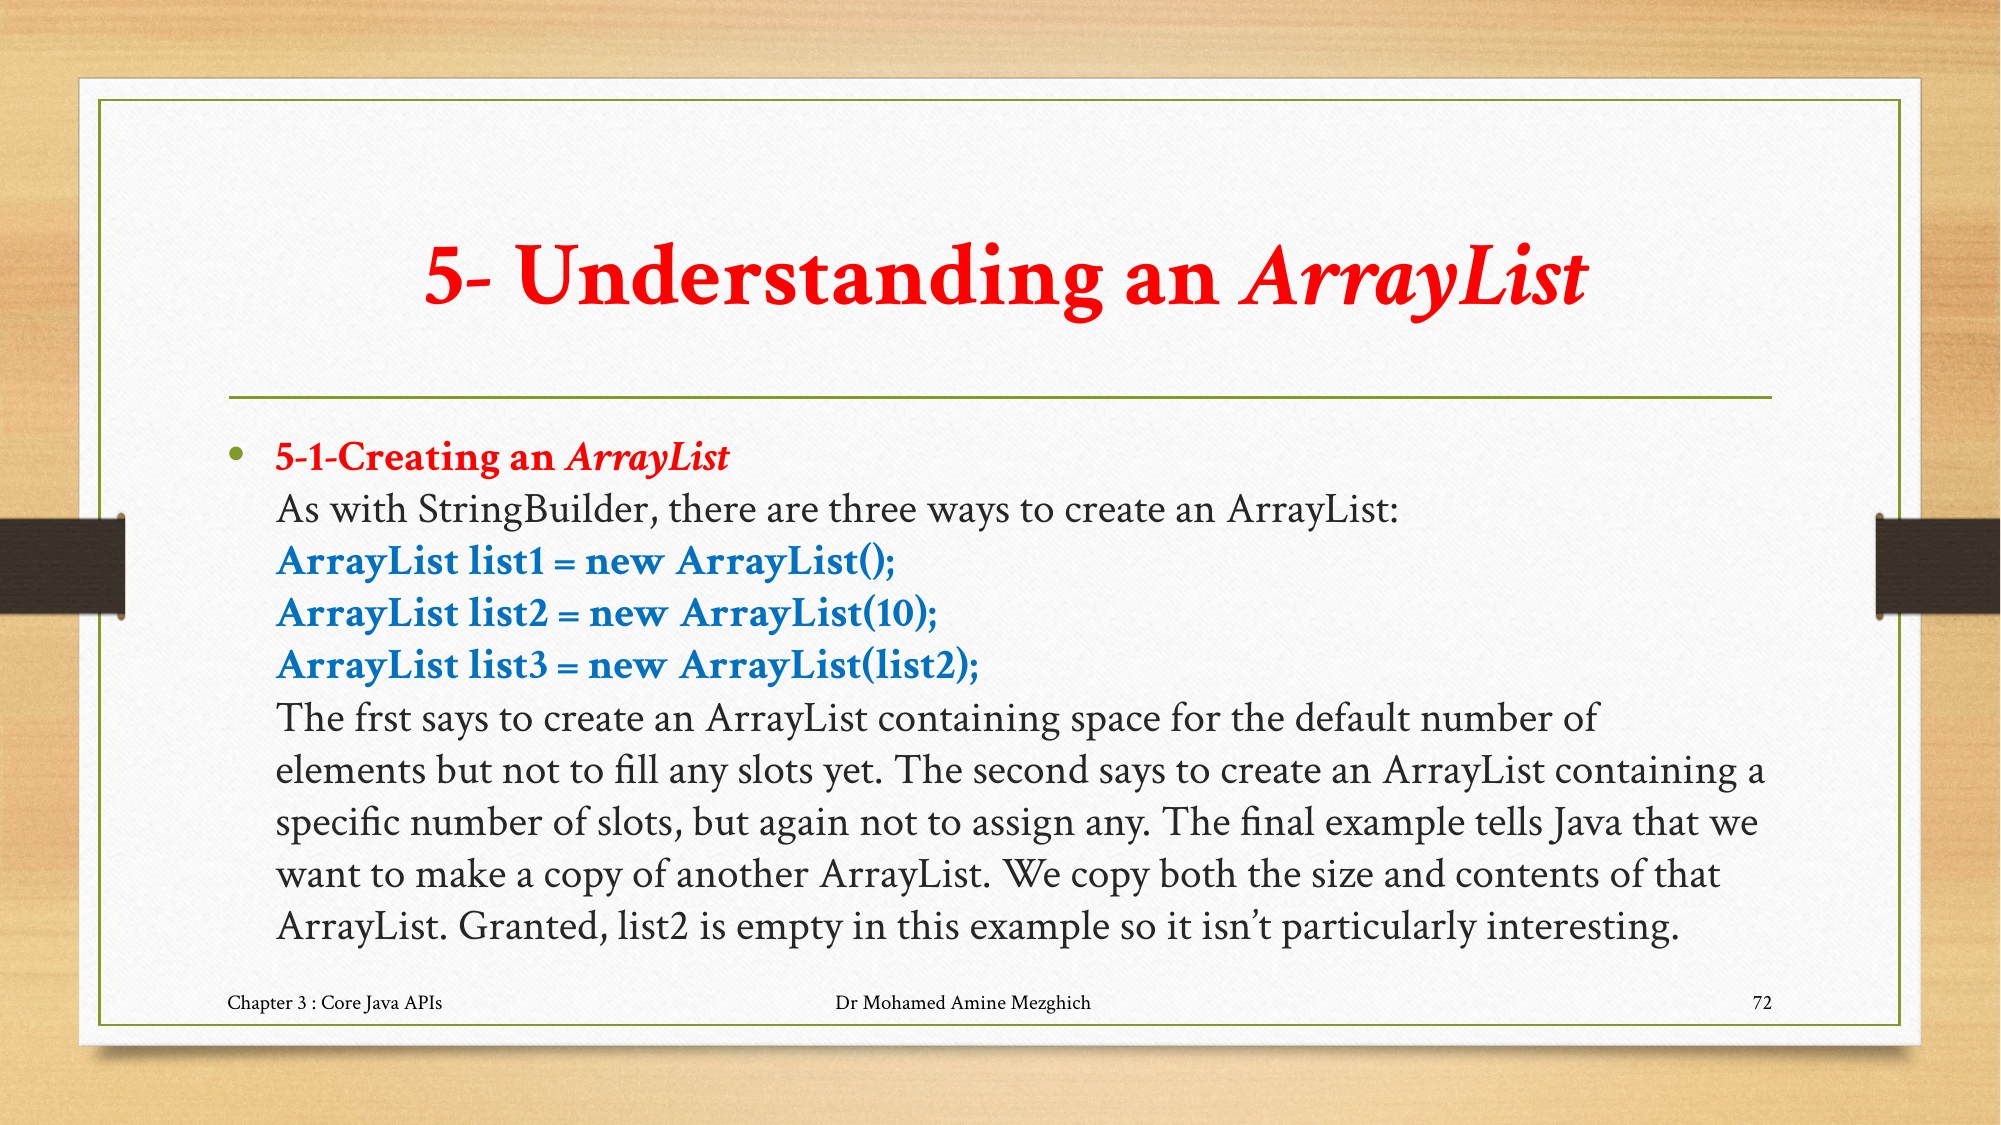

# 5- Understanding an ArrayList
5-1-Creating an ArrayList
As with StringBuilder, there are three ways to create an ArrayList:
ArrayList list1 = new ArrayList();
ArrayList list2 = new ArrayList(10);
ArrayList list3 = new ArrayList(list2);
The frst says to create an ArrayList containing space for the default number of
elements but not to fill any slots yet. The second says to create an ArrayList containing a
specific number of slots, but again not to assign any. The final example tells Java that we
want to make a copy of another ArrayList. We copy both the size and contents of that
ArrayList. Granted, list2 is empty in this example so it isn’t particularly interesting.
Chapter 3 : Core Java APIs                                                                                   Dr Mohamed Amine Mezghich
72